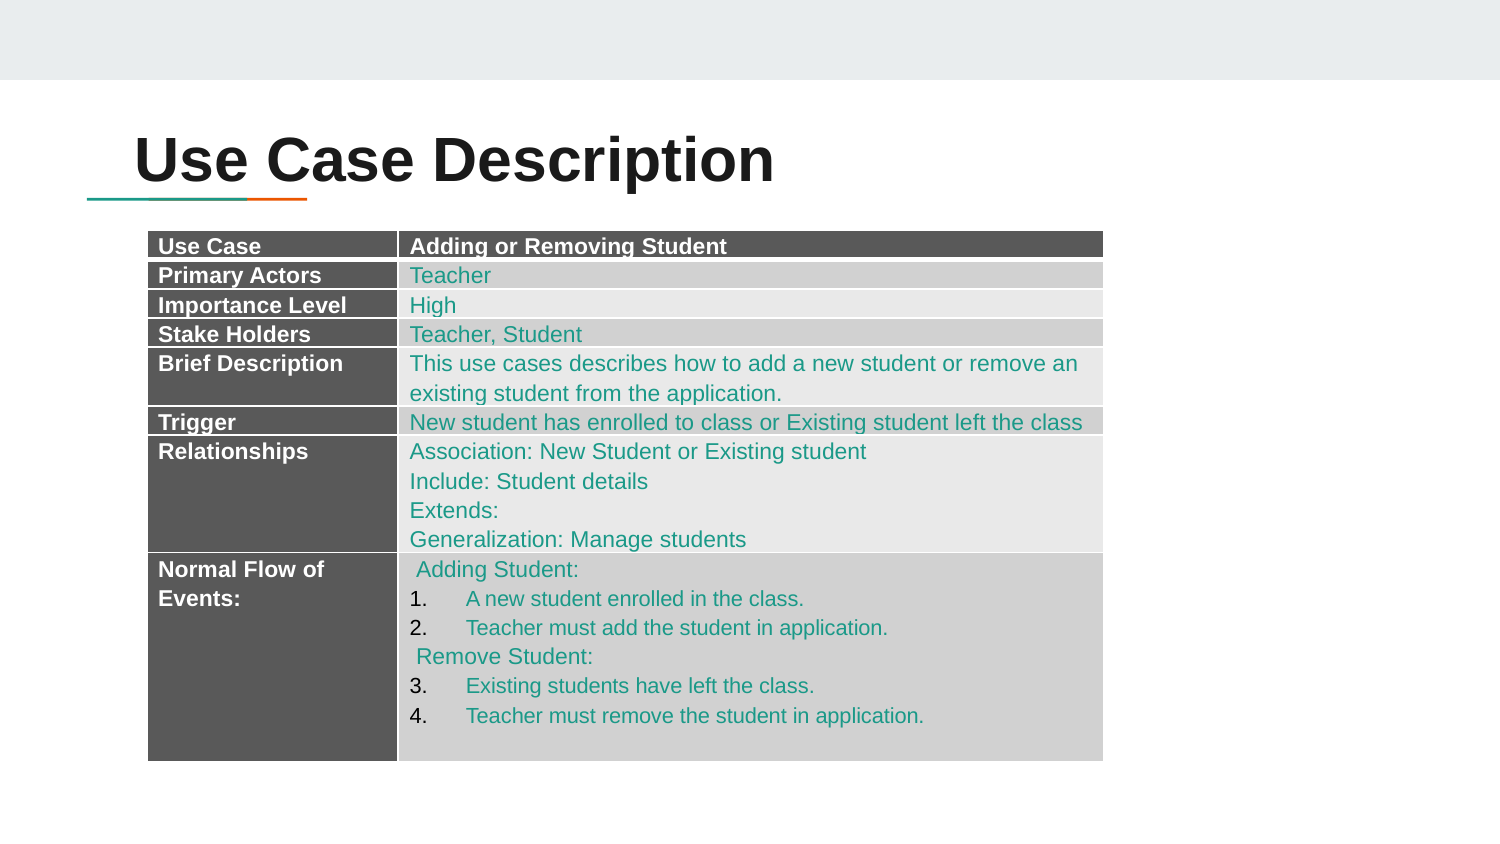

# Use Case Description
| Use Case | Adding or Removing Student |
| --- | --- |
| Primary Actors | Teacher |
| Importance Level | High |
| Stake Holders | Teacher, Student |
| Brief Description | This use cases describes how to add a new student or remove an existing student from the application. |
| Trigger | New student has enrolled to class or Existing student left the class |
| Relationships | Association: New Student or Existing student Include: Student details Extends: Generalization: Manage students |
| Normal Flow of Events: | Adding Student: A new student enrolled in the class. Teacher must add the student in application. Remove Student: Existing students have left the class. Teacher must remove the student in application. |